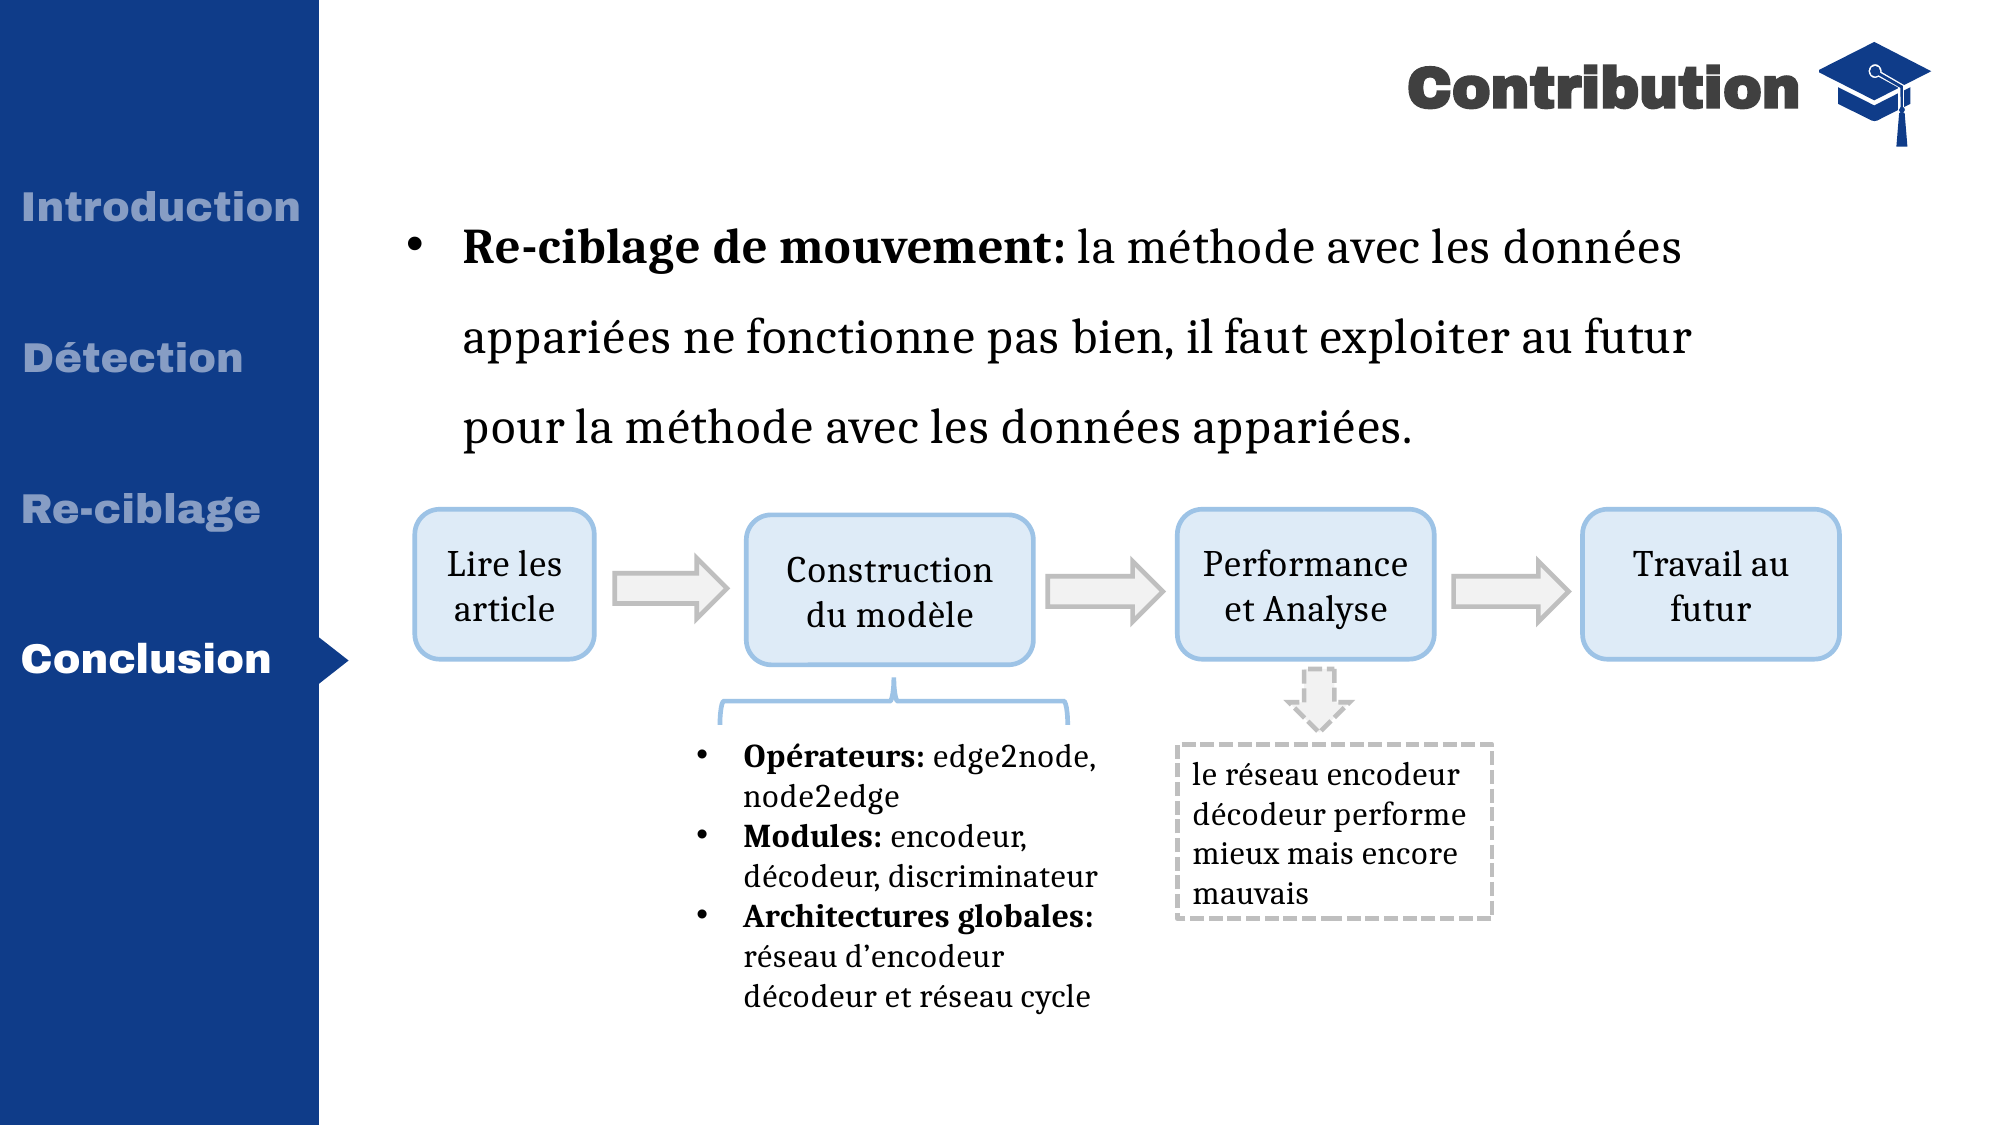

Contribution

Introduction
Re-ciblage de mouvement: la méthode avec les données appariées ne fonctionne pas bien, il faut exploiter au futur pour la méthode avec les données appariées.
Détection
Re-ciblage
Lire les article
Performance et Analyse
Travail au futur
Construction du modèle

Conclusion

Opérateurs: edge2node, node2edge
Modules: encodeur, décodeur, discriminateur
Architectures globales: réseau d’encodeur décodeur et réseau cycle
le réseau encodeur décodeur performe mieux mais encore mauvais